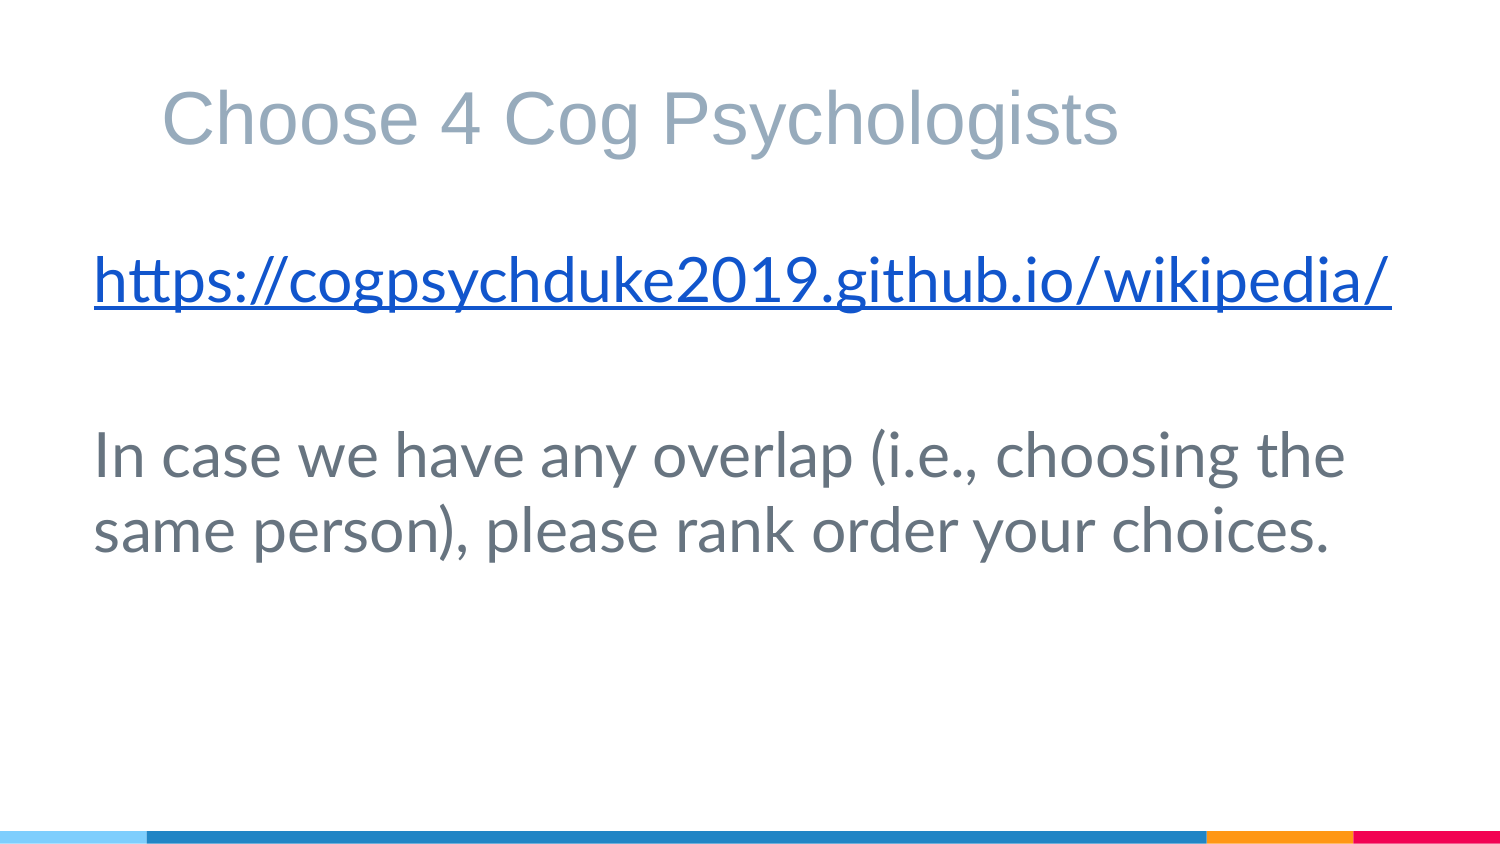

# Choose 4 Cog Psychologists
https://cogpsychduke2019.github.io/wikipedia/

In case we have any overlap (i.e., choosing the same person), please rank order your choices.